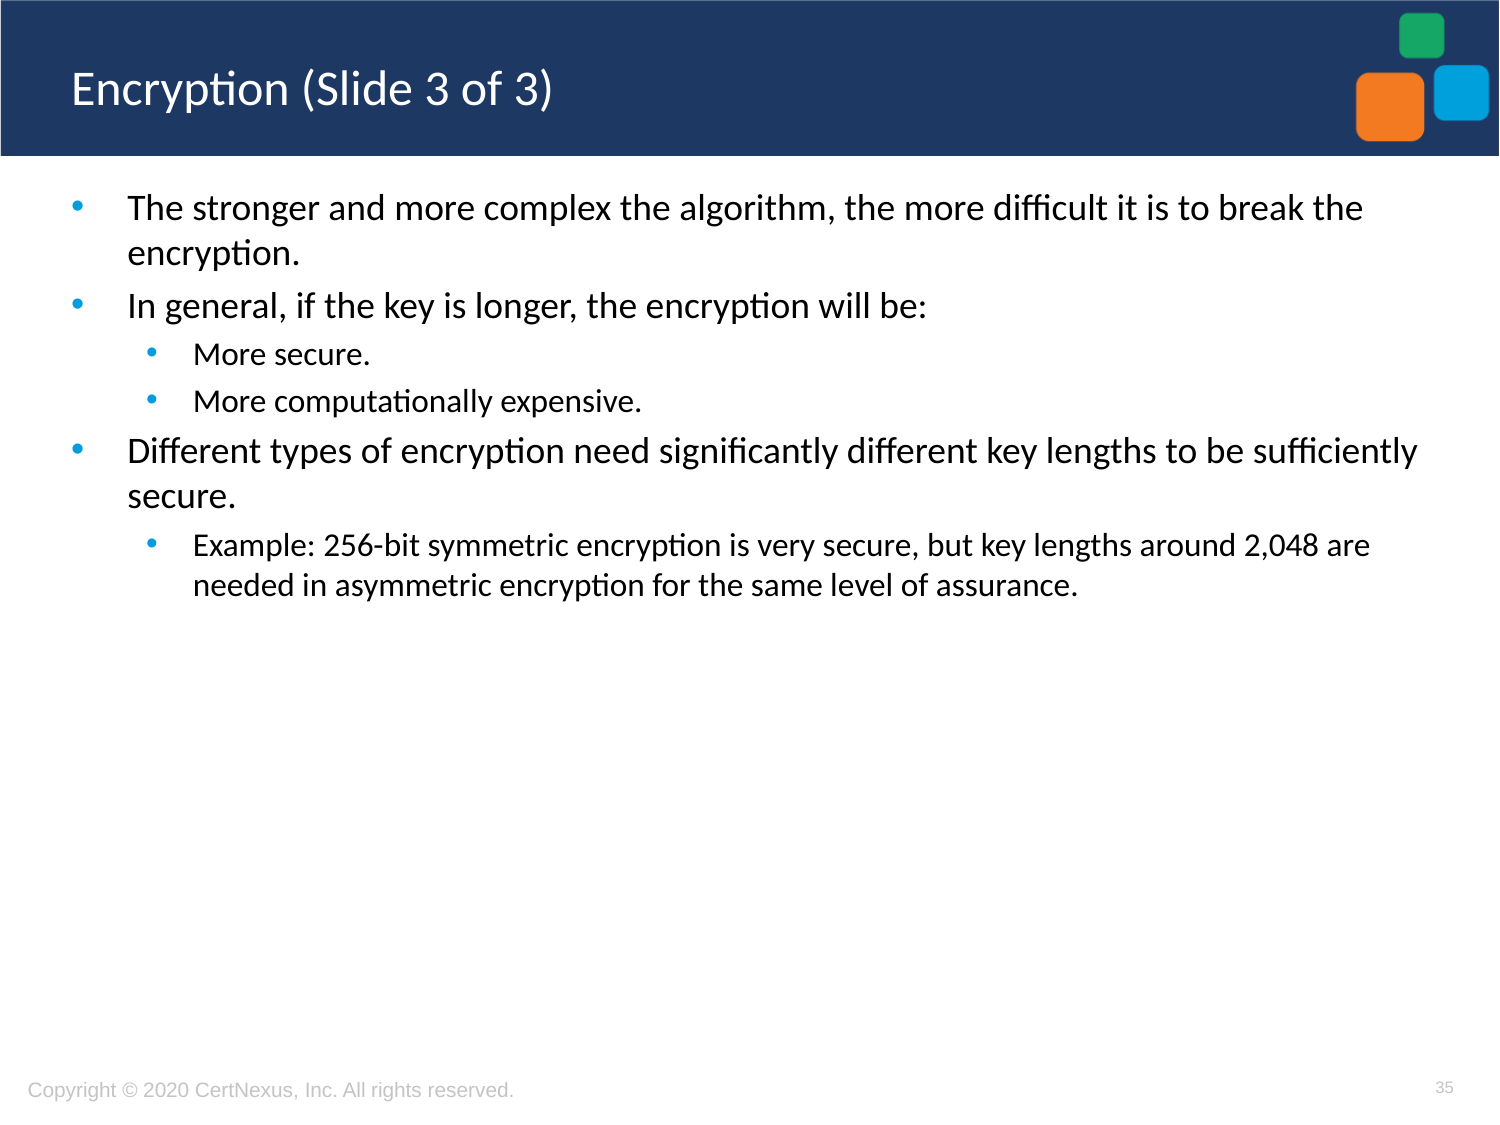

# Encryption (Slide 3 of 3)
The stronger and more complex the algorithm, the more difficult it is to break the encryption.
In general, if the key is longer, the encryption will be:
More secure.
More computationally expensive.
Different types of encryption need significantly different key lengths to be sufficiently secure.
Example: 256-bit symmetric encryption is very secure, but key lengths around 2,048 are needed in asymmetric encryption for the same level of assurance.
35